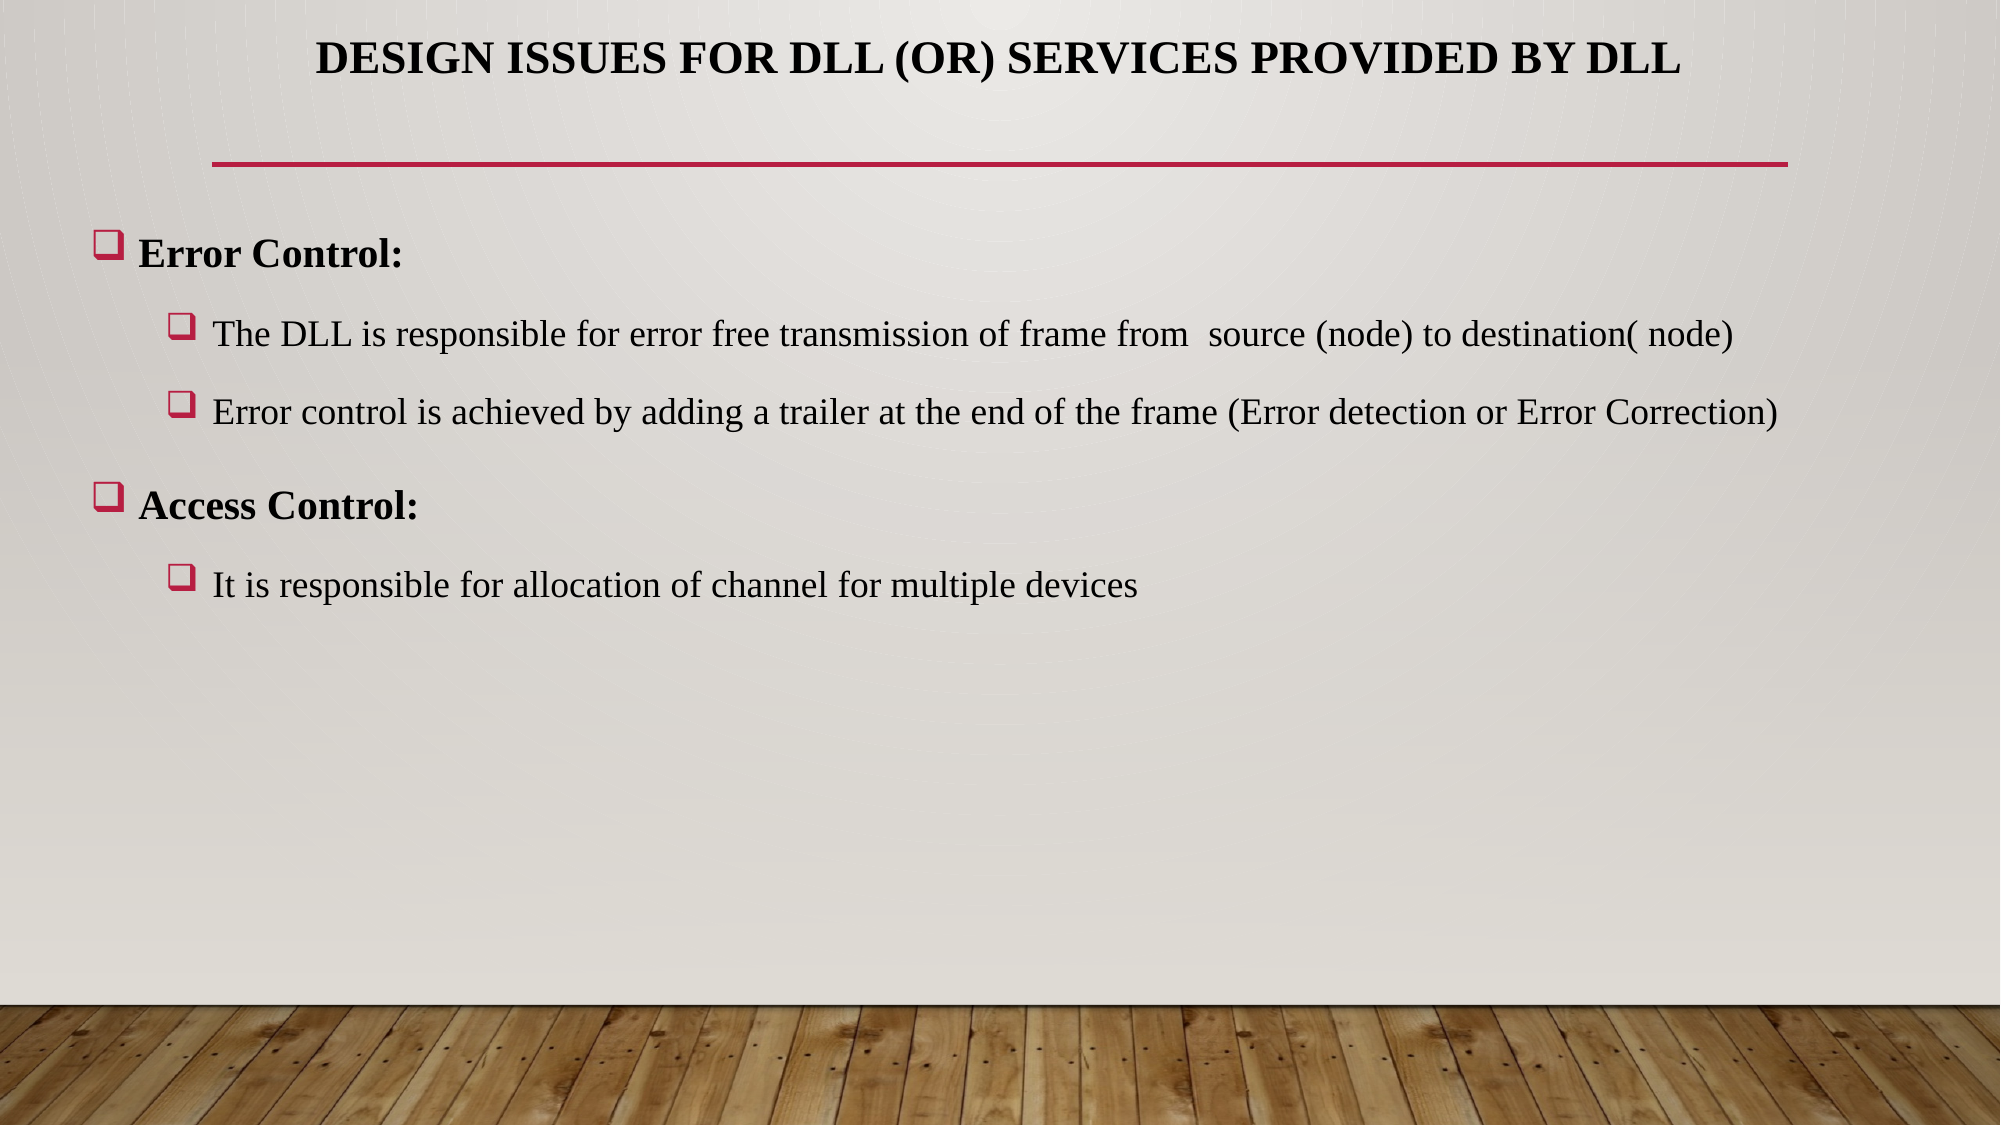

# Design issues for dll (or) services provided by dll
 Error Control:
 The DLL is responsible for error free transmission of frame from  source (node) to destination( node)
 Error control is achieved by adding a trailer at the end of the frame (Error detection or Error Correction)
 Access Control:
 It is responsible for allocation of channel for multiple devices